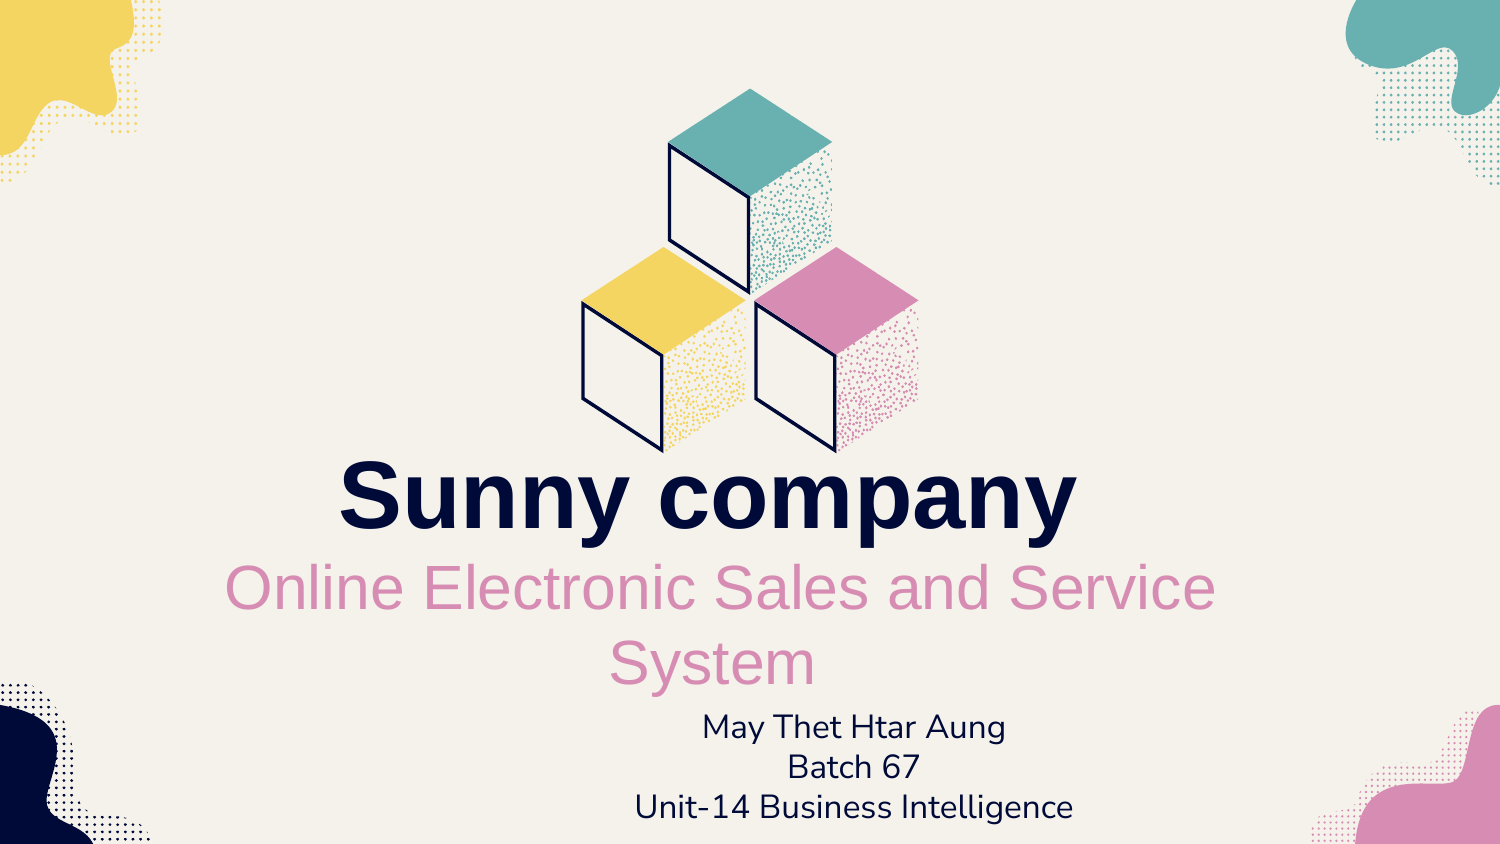

# Sunny company
Online Electronic Sales and Service System
May Thet Htar Aung
Batch 67
Unit-14 Business Intelligence